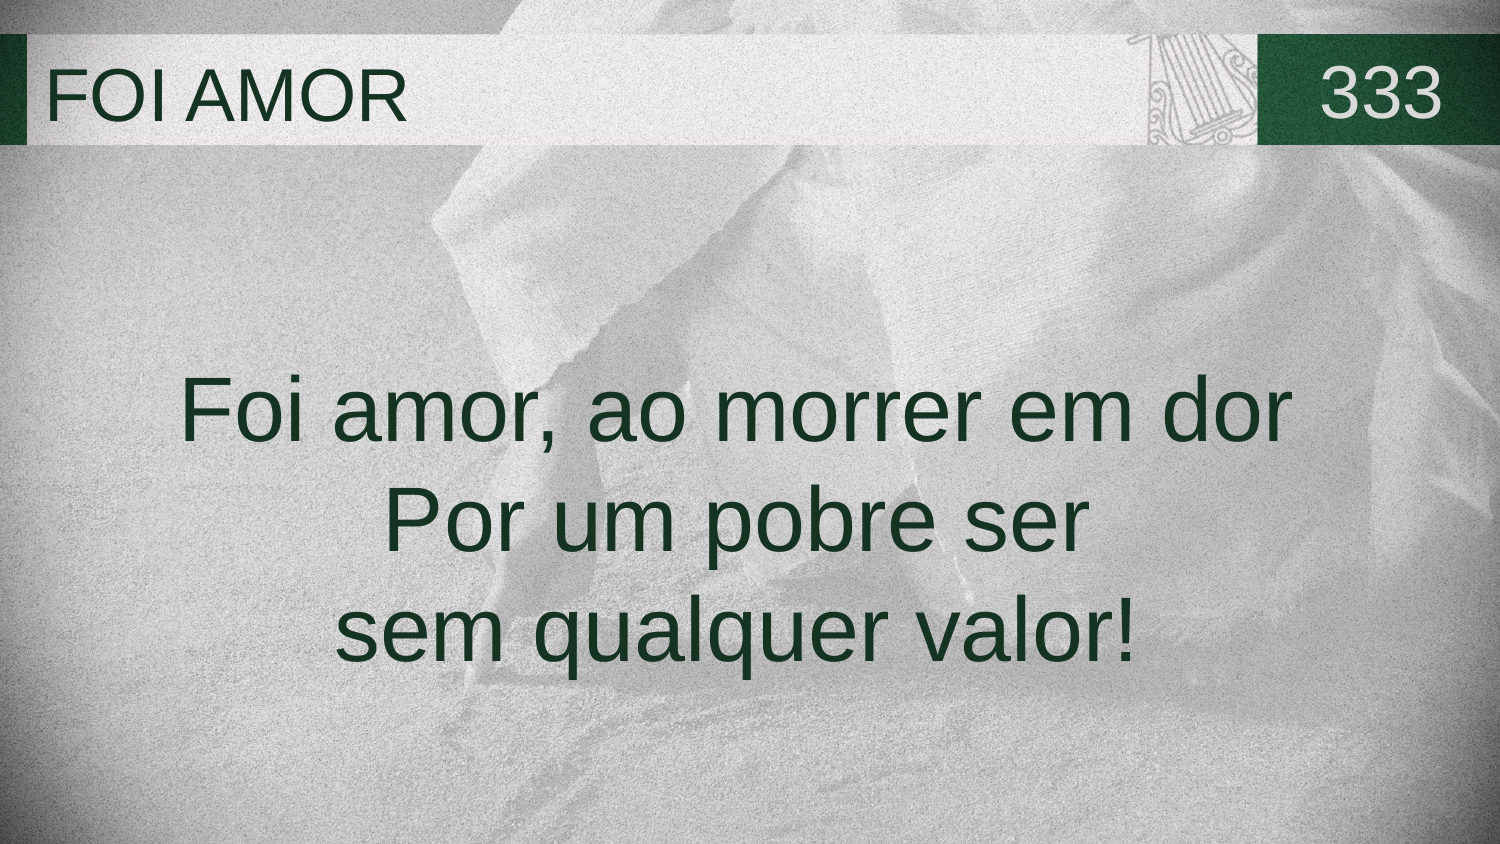

# FOI AMOR
333
Foi amor, ao morrer em dor
Por um pobre ser
sem qualquer valor!